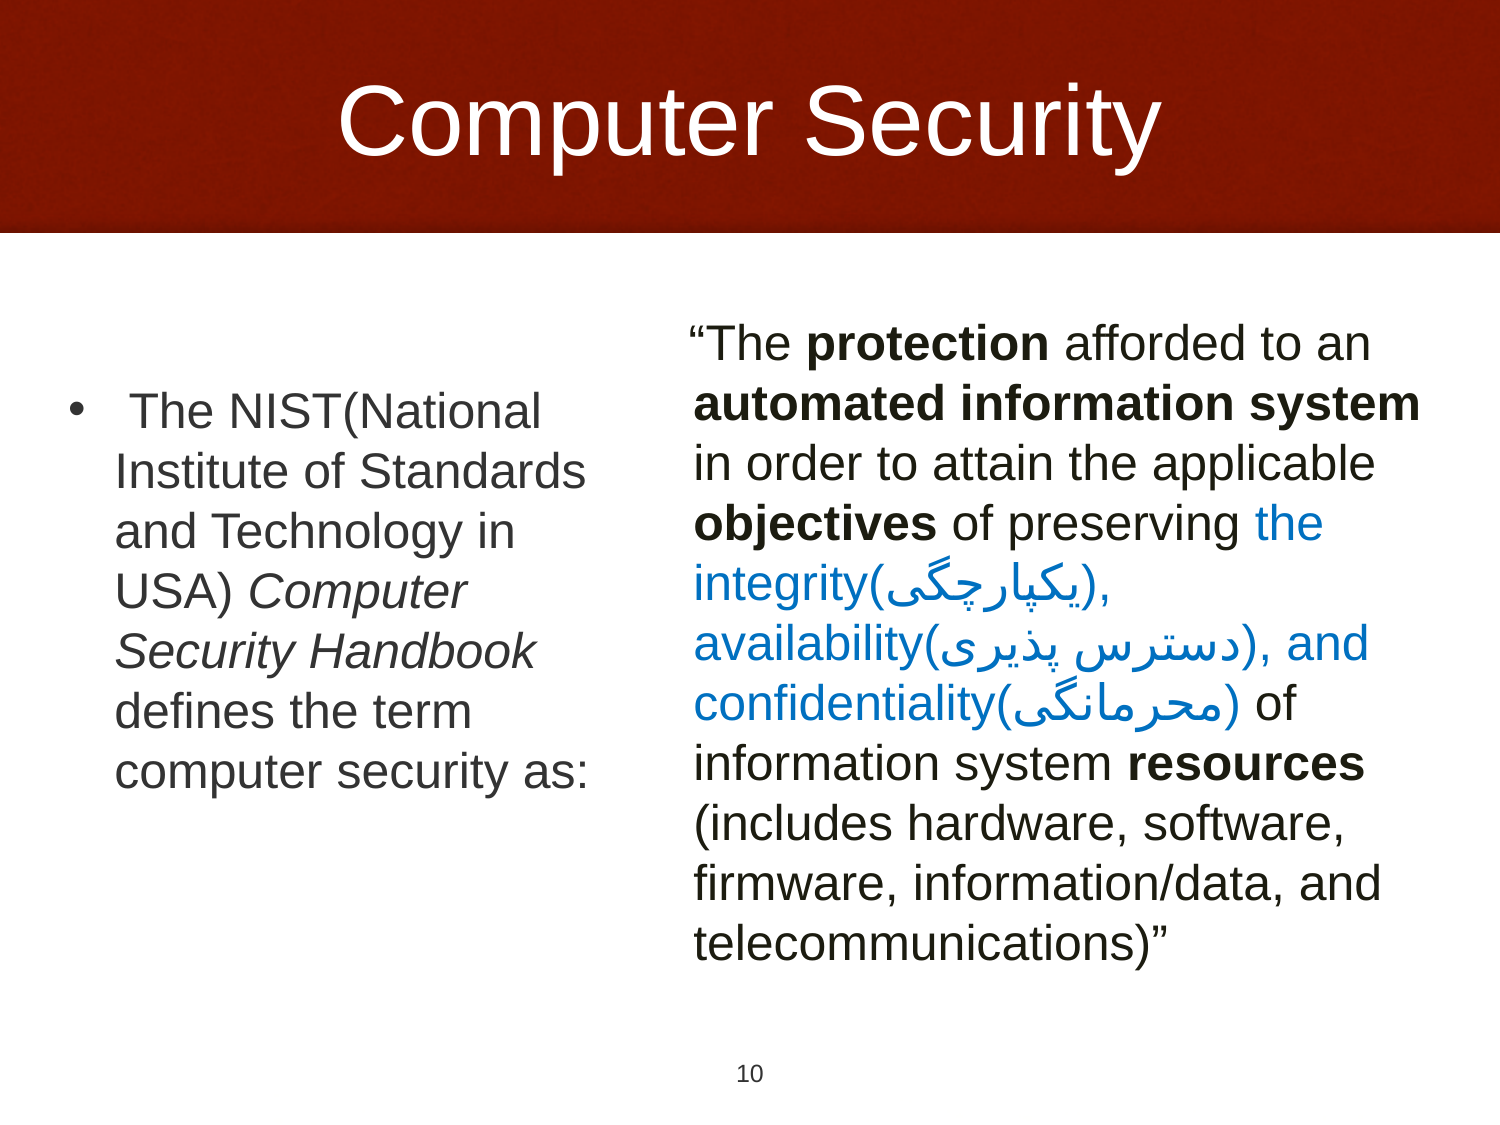

# Computer Security

 The NIST(National Institute of Standards and Technology in USA) Computer Security Handbook defines the term computer security as:

   “The protection afforded to an automated information system in order to attain the applicable objectives of preserving the integrity(یکپارچگی), availability(دسترس پذیری), and confidentiality(محرمانگی) of information system resources (includes hardware, software, firmware, information/data, and telecommunications)”
10